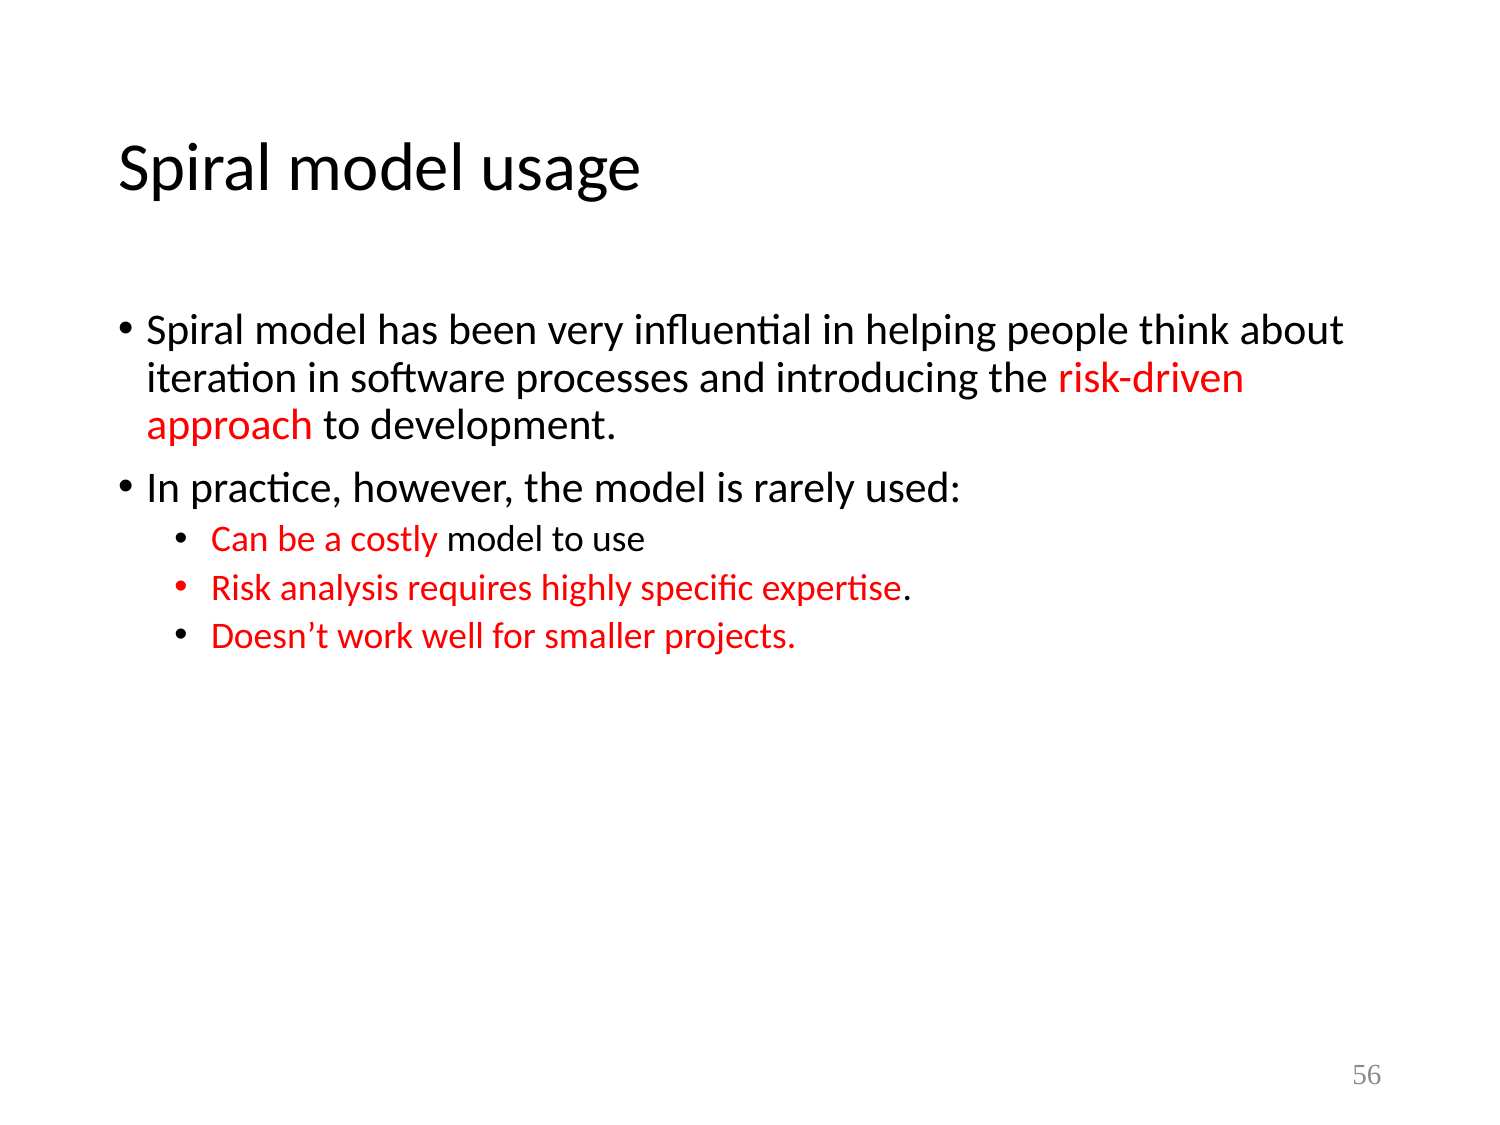

# Spiral model usage
Spiral model has been very influential in helping people think about iteration in software processes and introducing the risk-driven approach to development.
In practice, however, the model is rarely used:
 Can be a costly model to use
 Risk analysis requires highly specific expertise.
 Doesn’t work well for smaller projects.
56